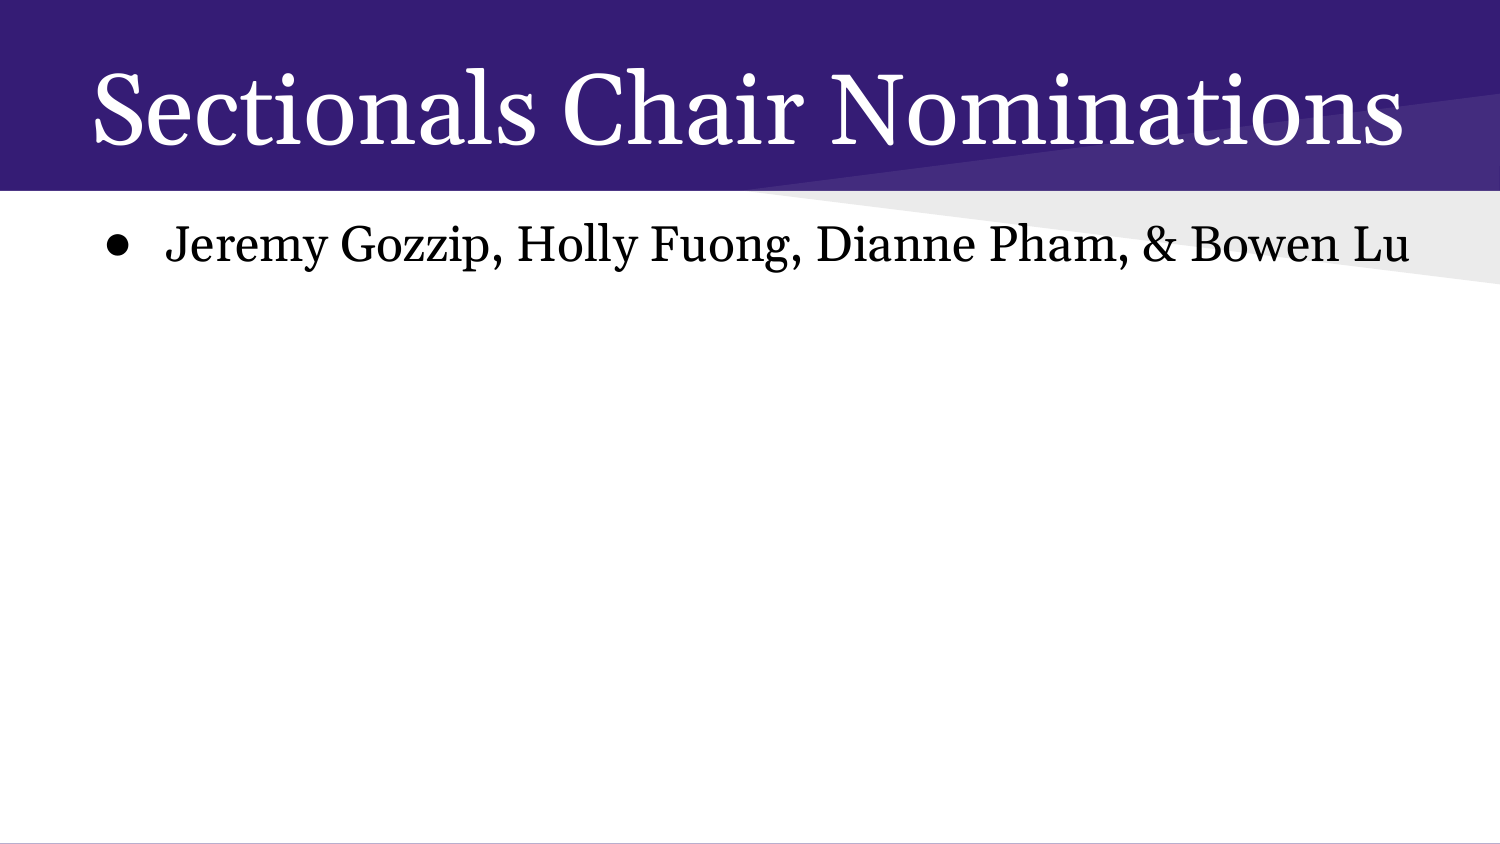

# Sectionals Chair Nominations
Jeremy Gozzip, Holly Fuong, Dianne Pham, & Bowen Lu